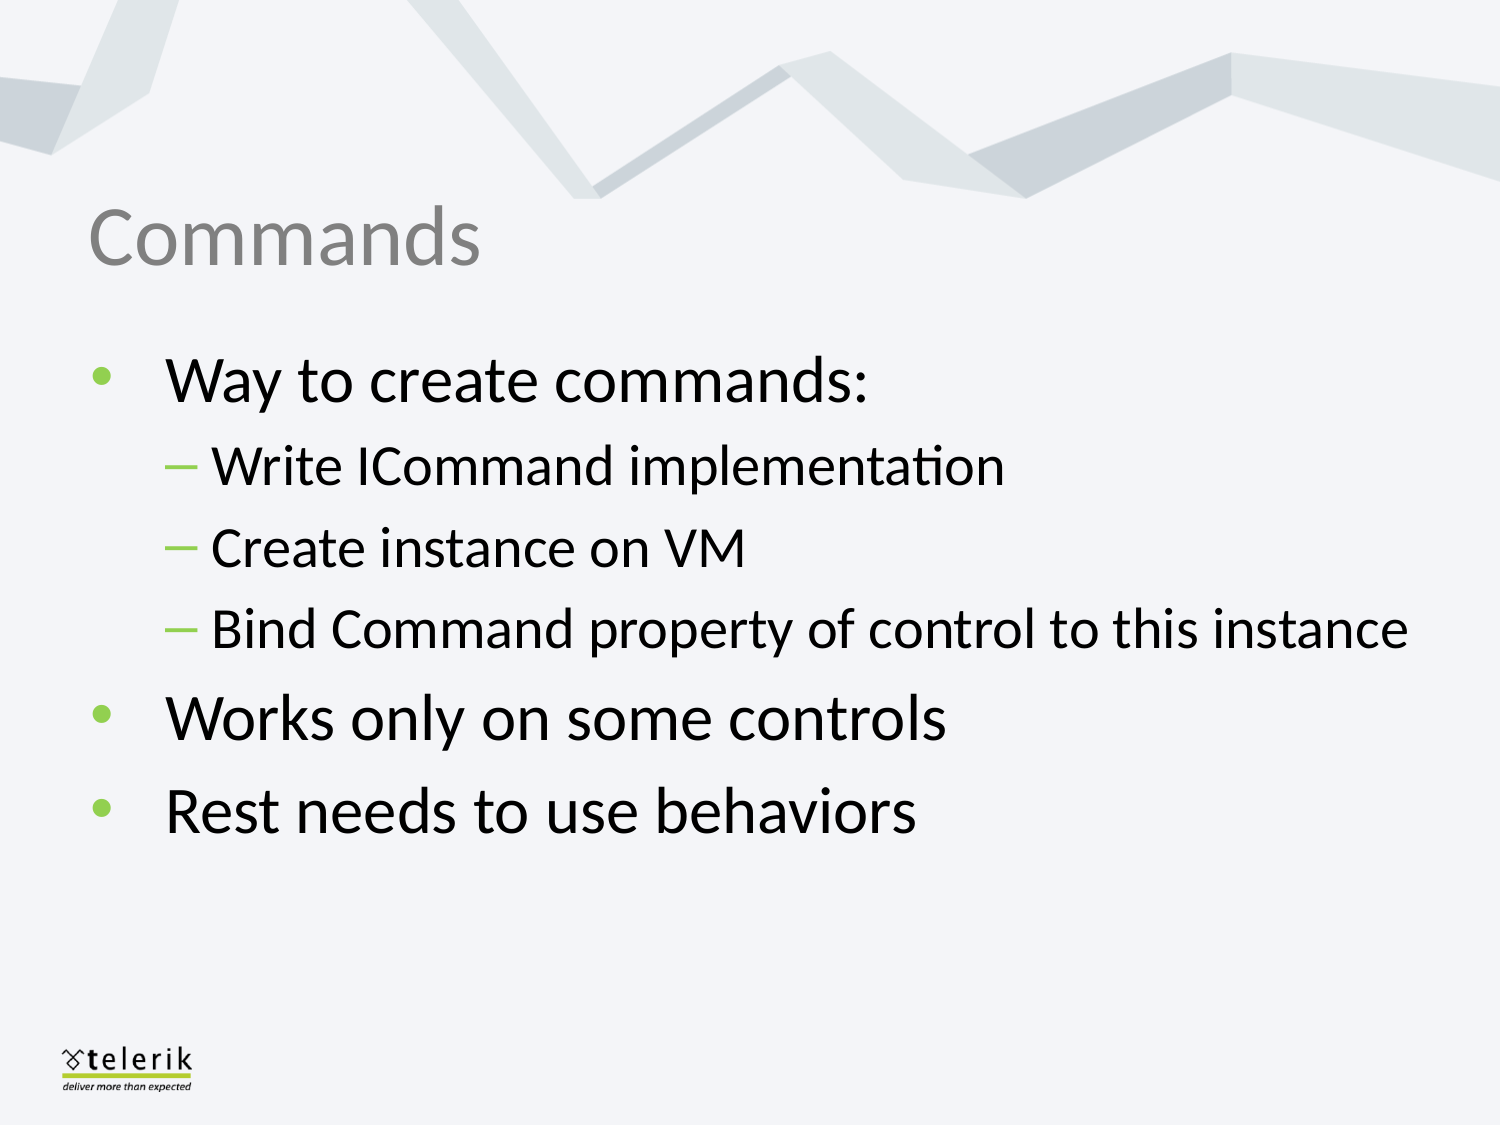

# Commands
Way to create commands:
Write ICommand implementation
Create instance on VM
Bind Command property of control to this instance
Works only on some controls
Rest needs to use behaviors